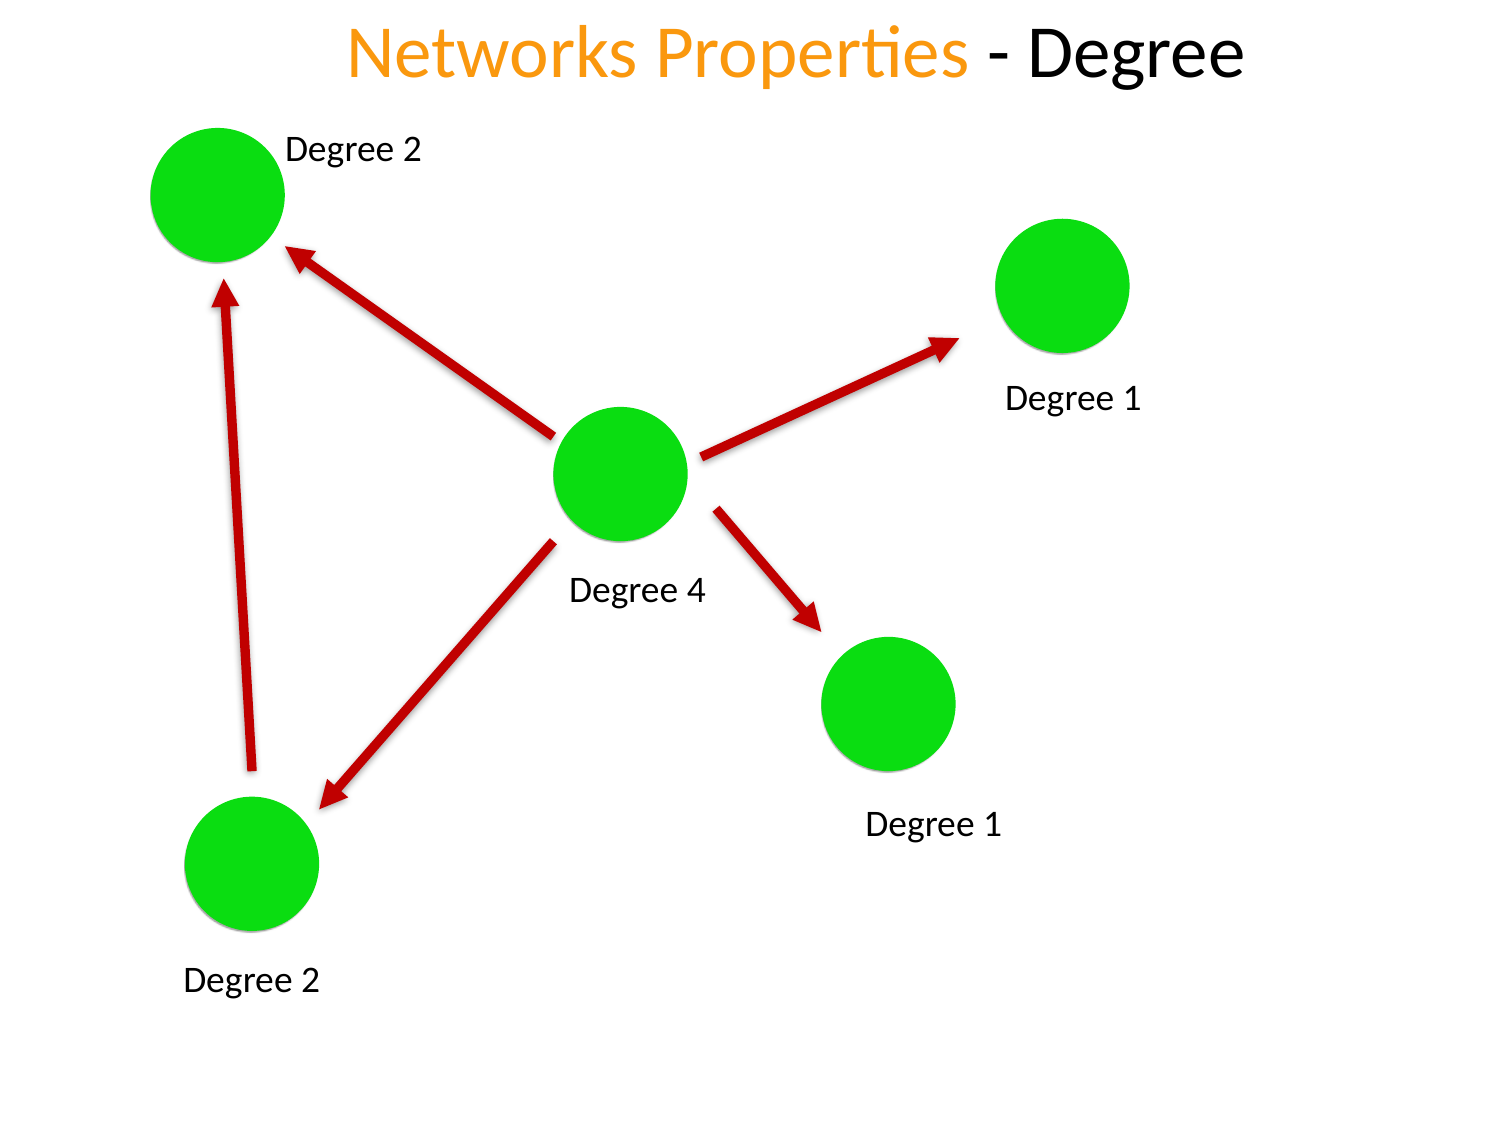

# Networks Properties - Degree
Degree 2

Degree 1

Degree 4

Degree 1

Degree 2